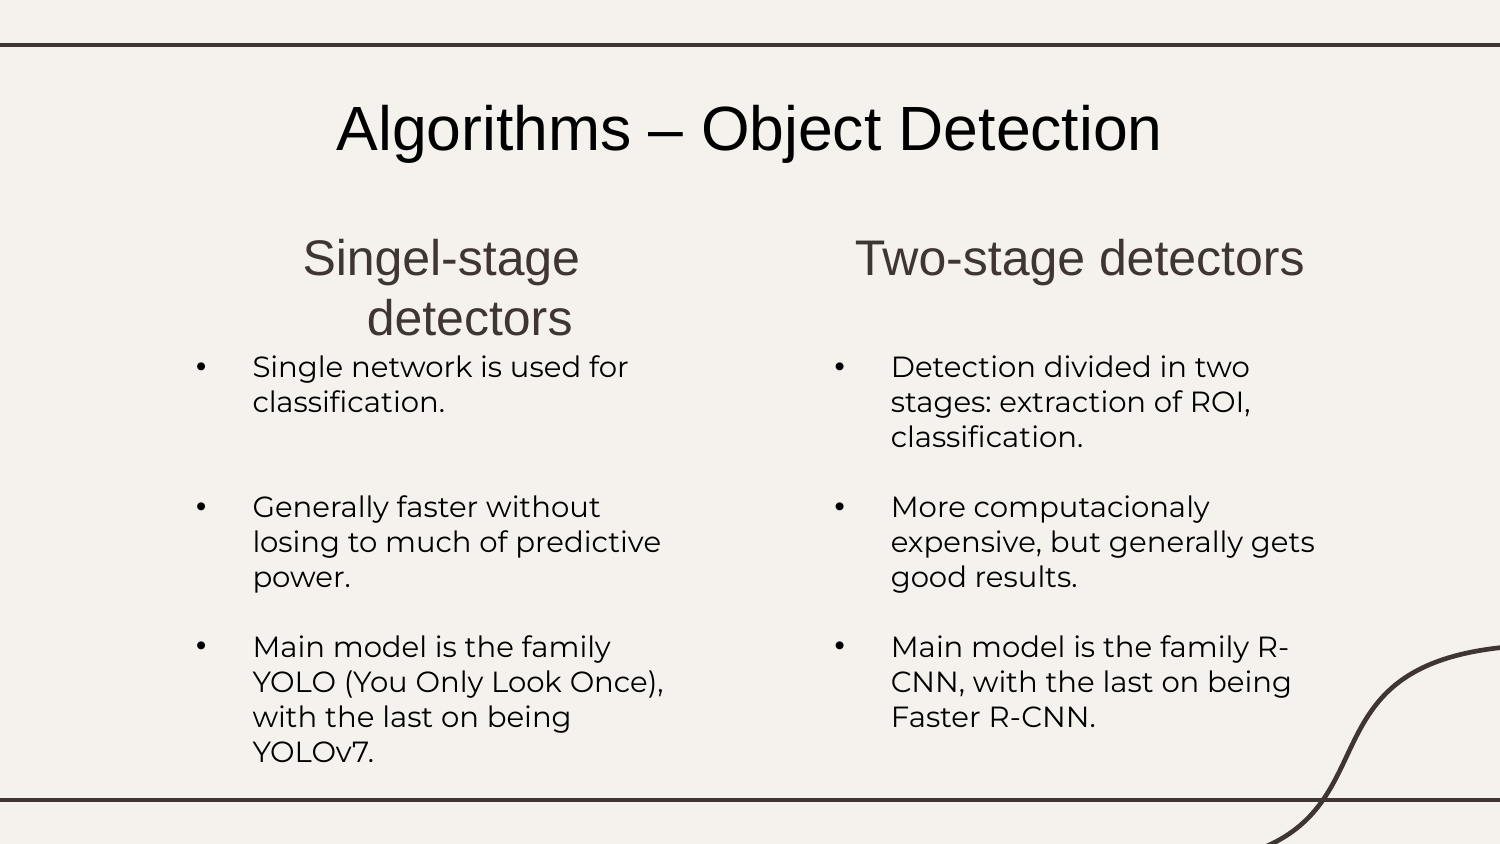

# Algorithms – Object Detection
Two-stage detectors
Singel-stage detectors
Detection divided in two stages: extraction of ROI, classification.

More computacionaly expensive, but generally gets good results.

Main model is the family R-CNN, with the last on being Faster R-CNN.

Single network is used for classification.

Generally faster without losing to much of predictive power.

Main model is the family YOLO (You Only Look Once), with the last on being YOLOv7.